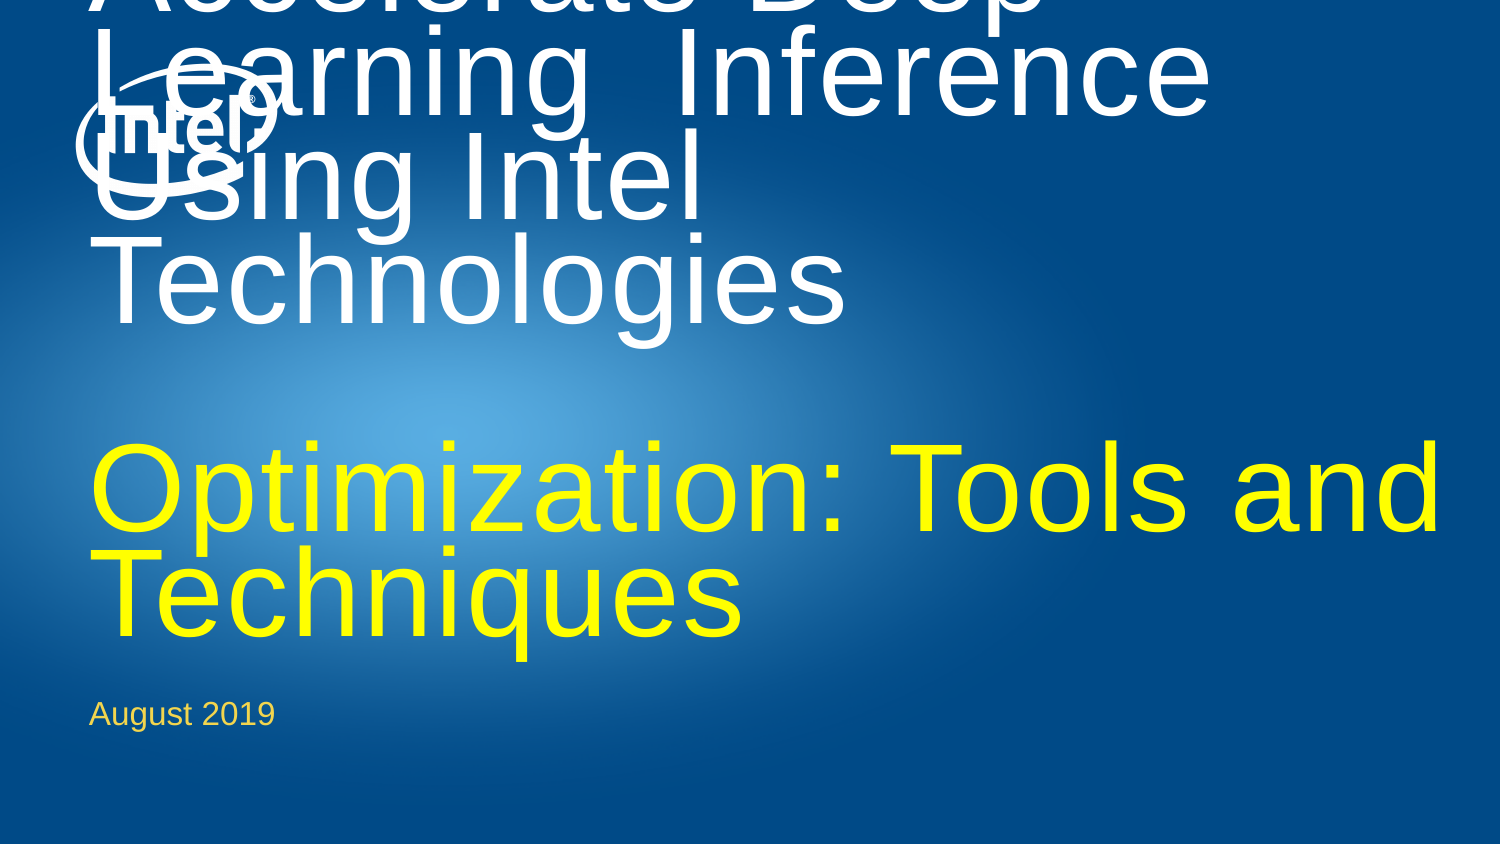

# Accelerate Deep Learning  Inference Using Intel Technologies Optimization: Tools and Techniques
August 2019